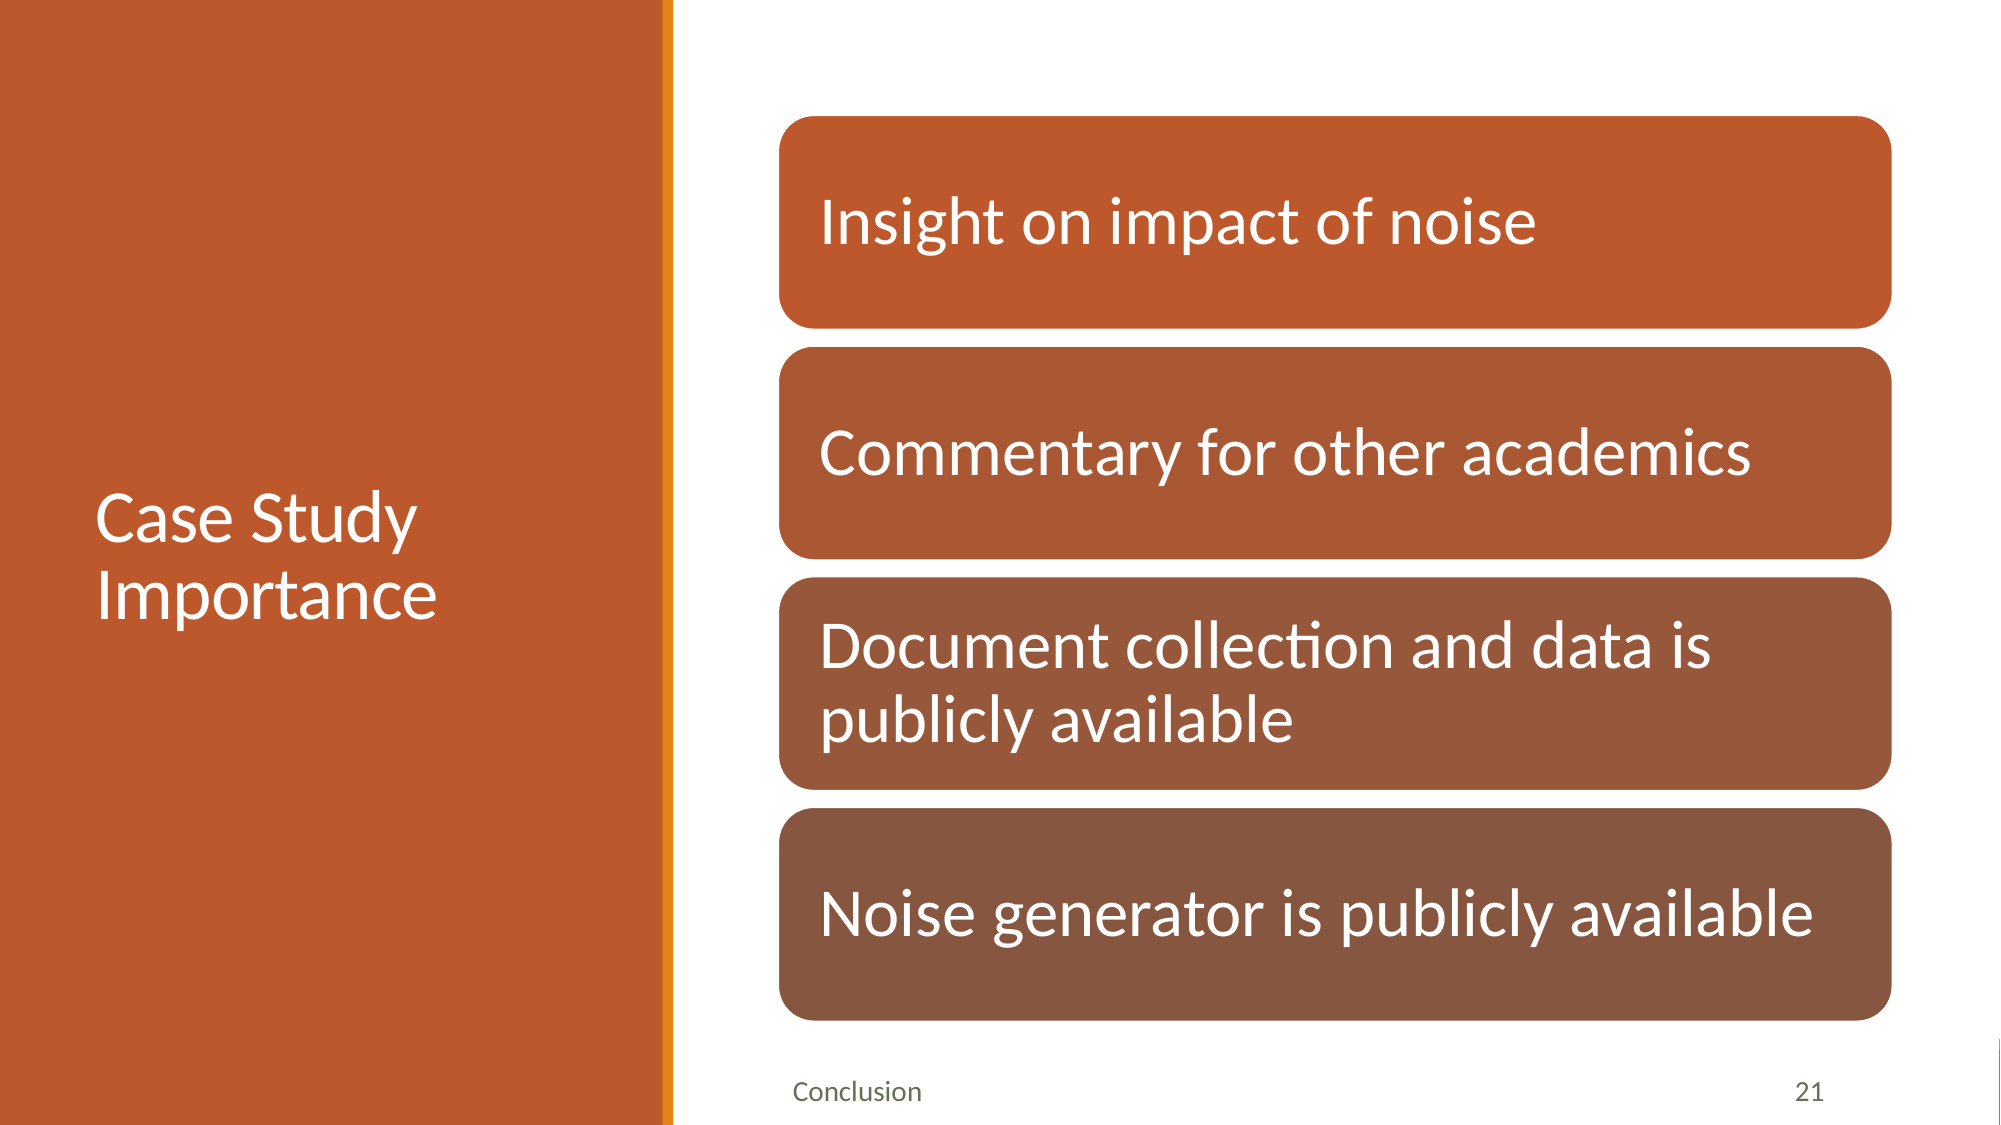

# Case Study Importance
Insight on impact of noise
Commentary for other academics
Document collection and data is publicly available
Noise generator is publicly available
Conclusion
21